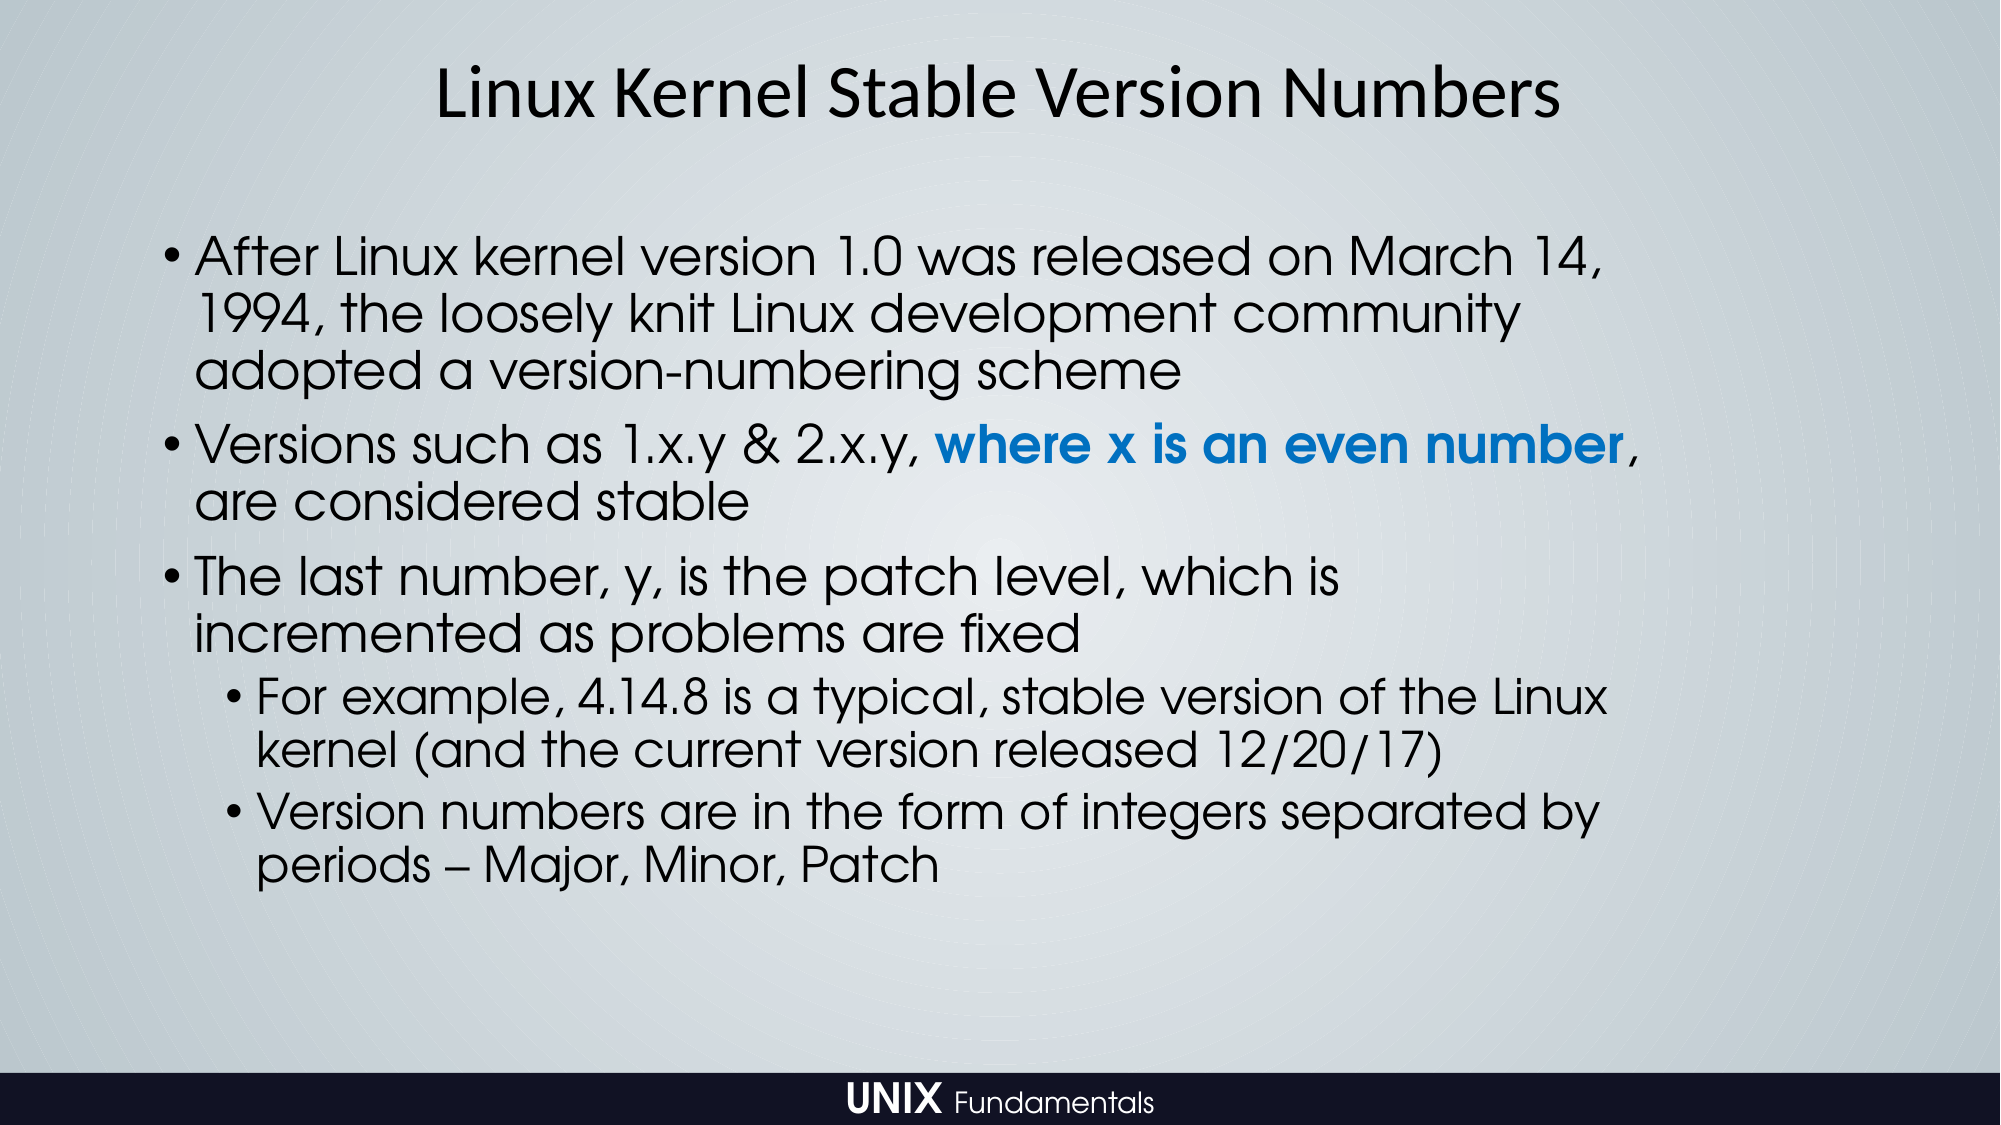

# Linux Kernel Stable Version Numbers
After Linux kernel version 1.0 was released on March 14, 1994, the loosely knit Linux development community adopted a version-numbering scheme
Versions such as 1.x.y & 2.x.y, where x is an even number, are considered stable
The last number, y, is the patch level, which is incremented as problems are fixed
For example, 4.14.8 is a typical, stable version of the Linux kernel (and the current version released 12/20/17)
Version numbers are in the form of integers separated by periods – Major, Minor, Patch